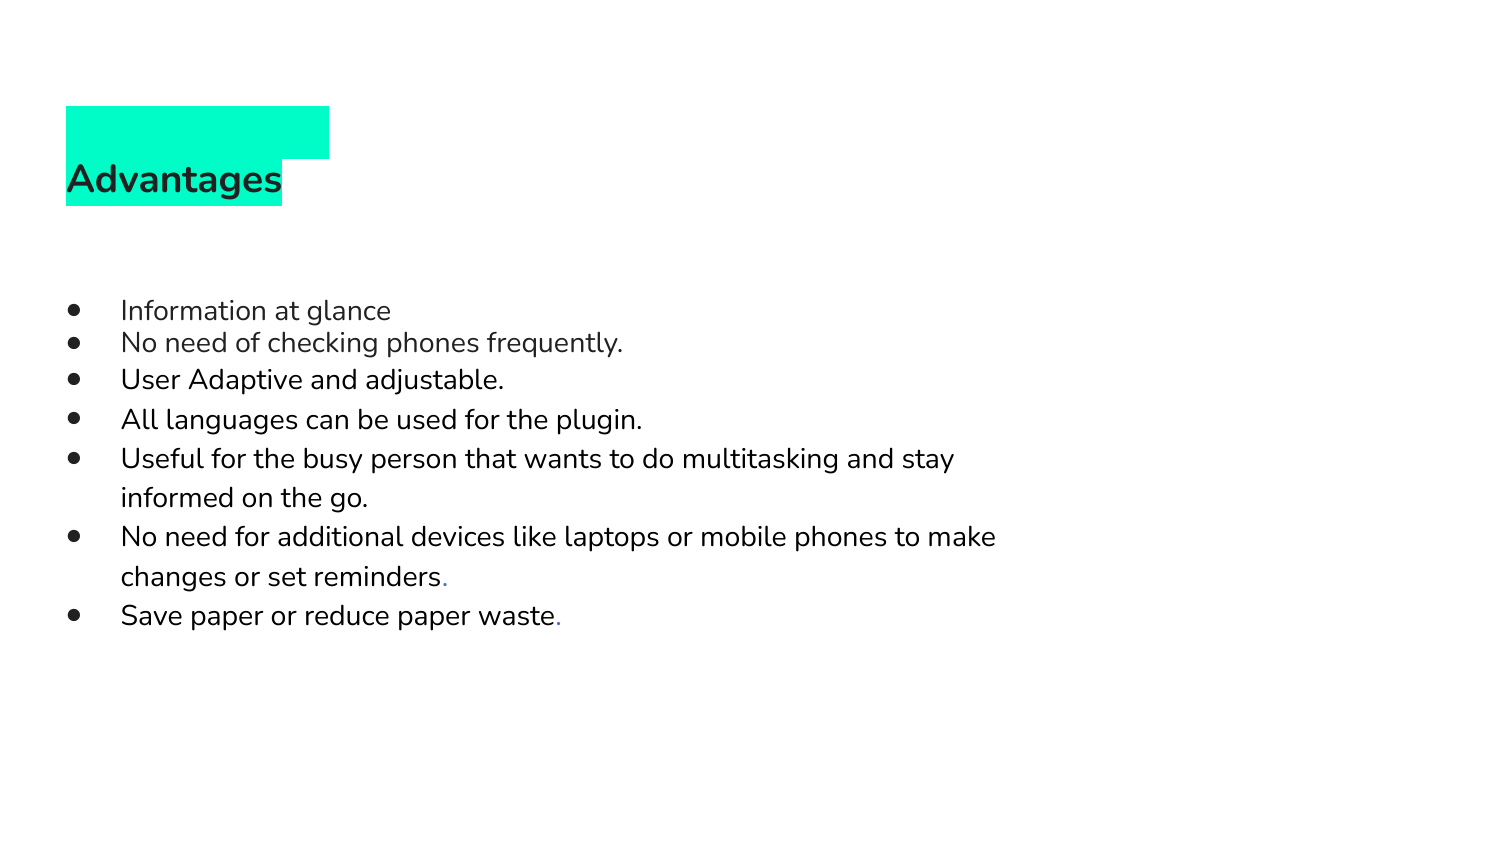

# Advantages
Information at glance
No need of checking phones frequently.
User Adaptive and adjustable.
All languages can be used for the plugin.
Useful for the busy person that wants to do multitasking and stay informed on the go.
No need for additional devices like laptops or mobile phones to make changes or set reminders.
Save paper or reduce paper waste.